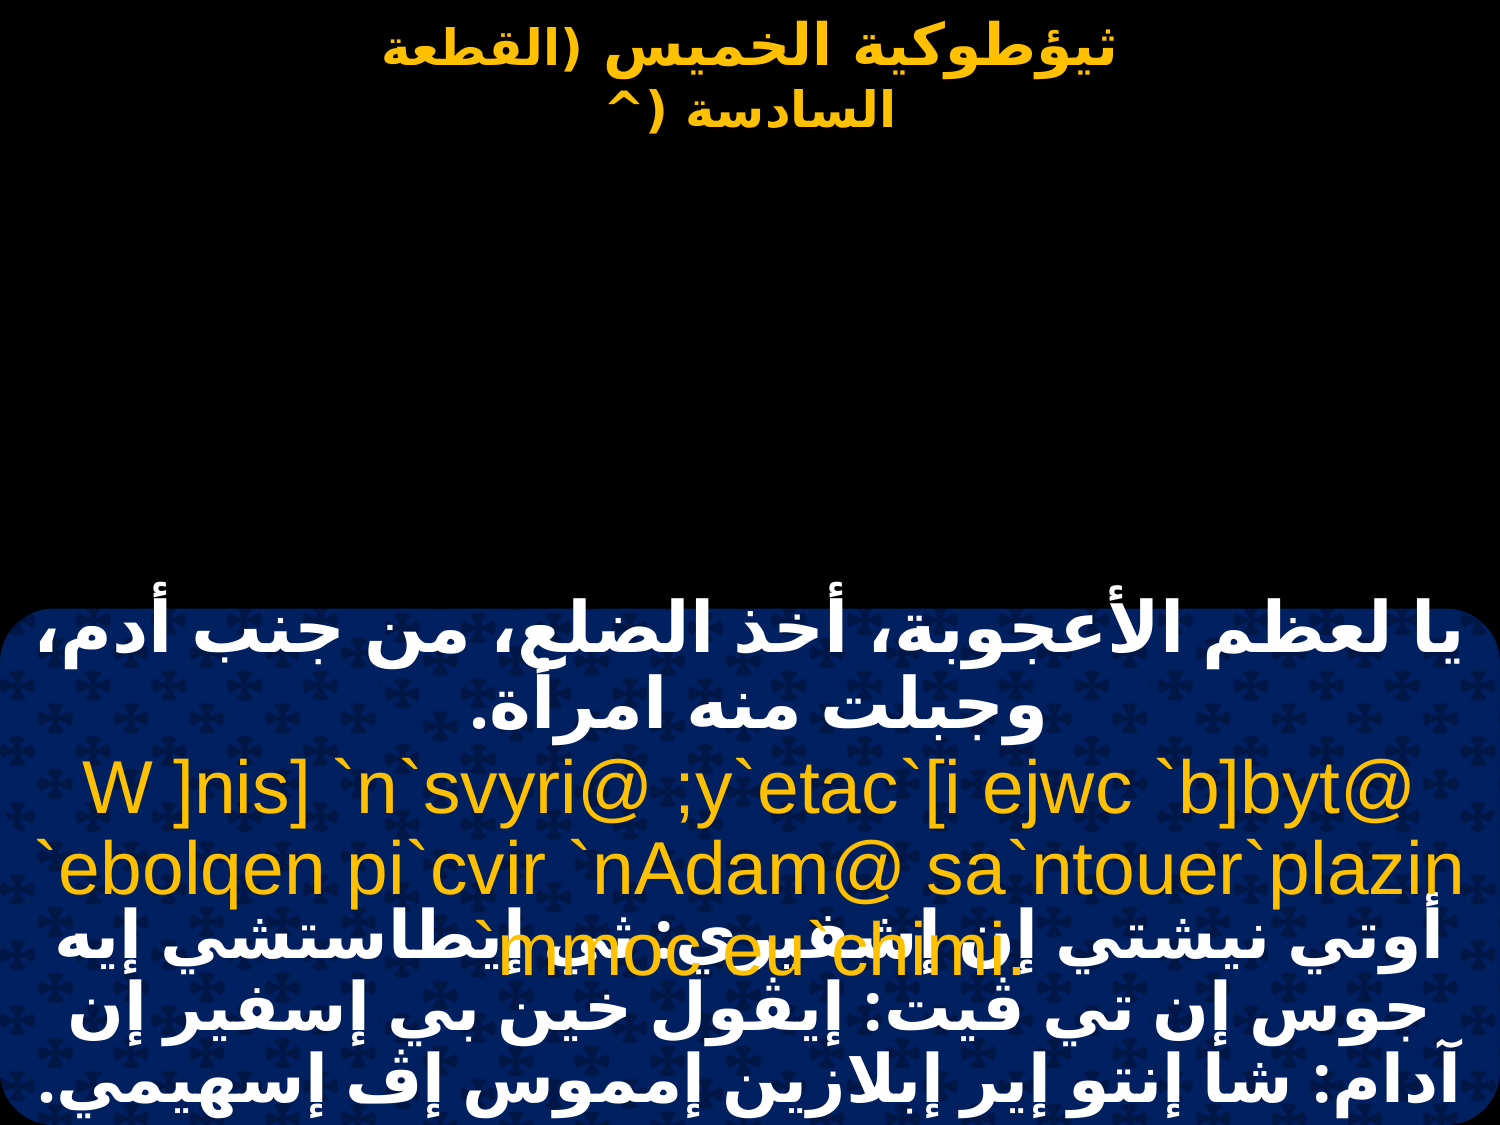

يا لعظم الأعجوبة، أخذ الضلع، من جنب أدم، وجبلت منه امرأة.
W ]nis] `n`svyri@ ;y`etac`[i ejwc `b]byt@ `ebolqen pi`cvir `nAdam@ sa`ntouer`plazin `mmoc eu`chimi.
أوتي نيشتي إن إشفيري: ثي إيطاستشي إيه جوس إن تي ڤيت: إيڤول خين بي إسفير إن آدام: شا إنتو إير إبلازين إمموس إڤ إسهيمي.